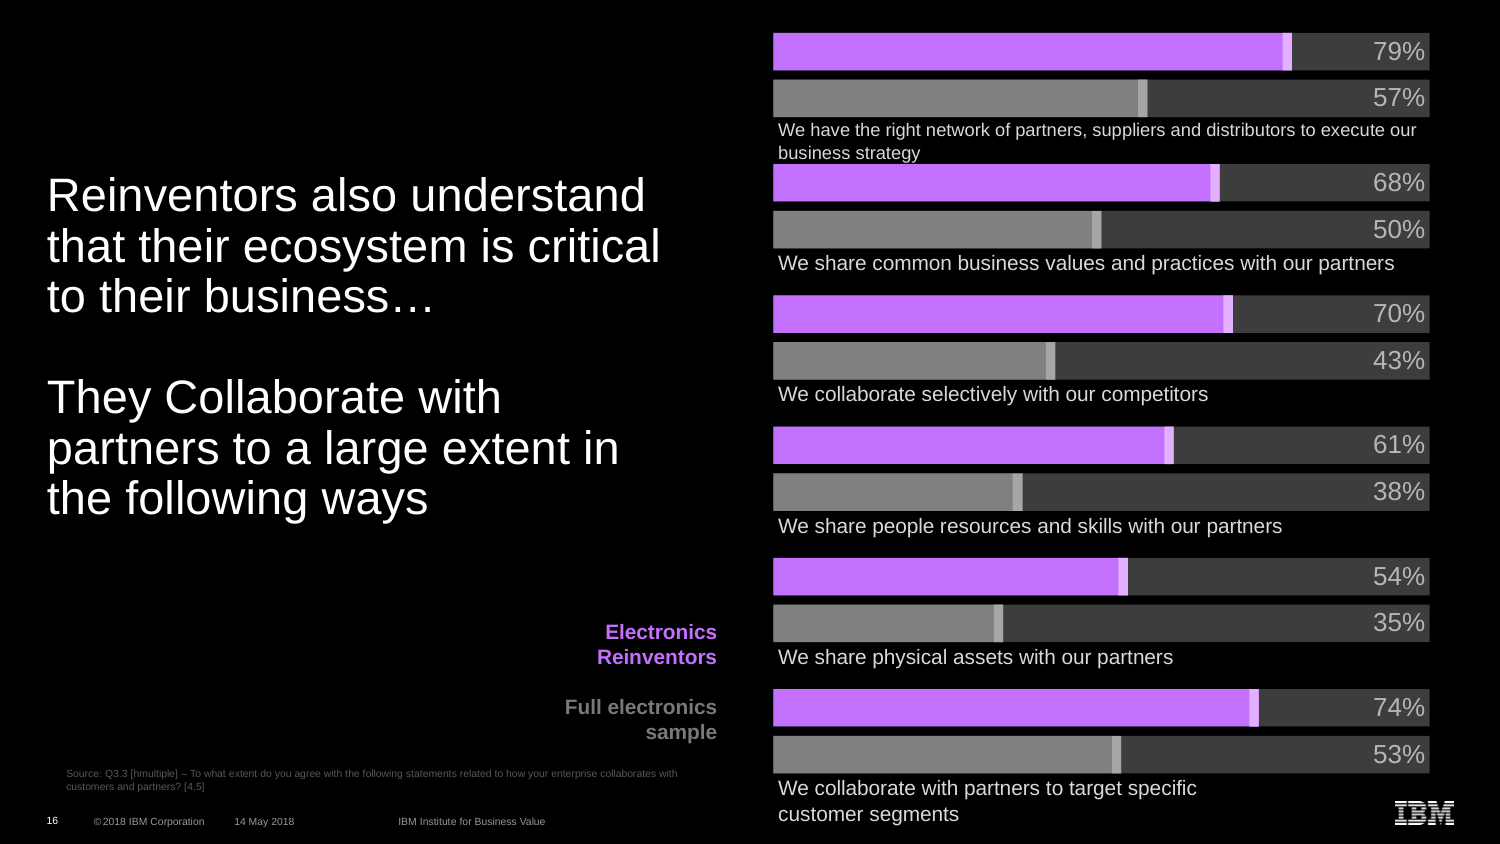

79%

57%

We have the right network of partners, suppliers and distributors to execute our business strategy
68%

50%

# Reinventors also understand that their ecosystem is critical to their business… They Collaborate with partners to a large extent in the following ways
We share common business values and practices with our partners
70%

43%

We collaborate selectively with our competitors
61%

38%

We share people resources and skills with our partners
54%

35%

Electronics
Reinventors
Full electronics sample
We share physical assets with our partners
74%

53%

Source: Q3.3 [hmultiple] – To what extent do you agree with the following statements related to how your enterprise collaborates with customers and partners? [4,5]
We collaborate with partners to target specific
customer segments